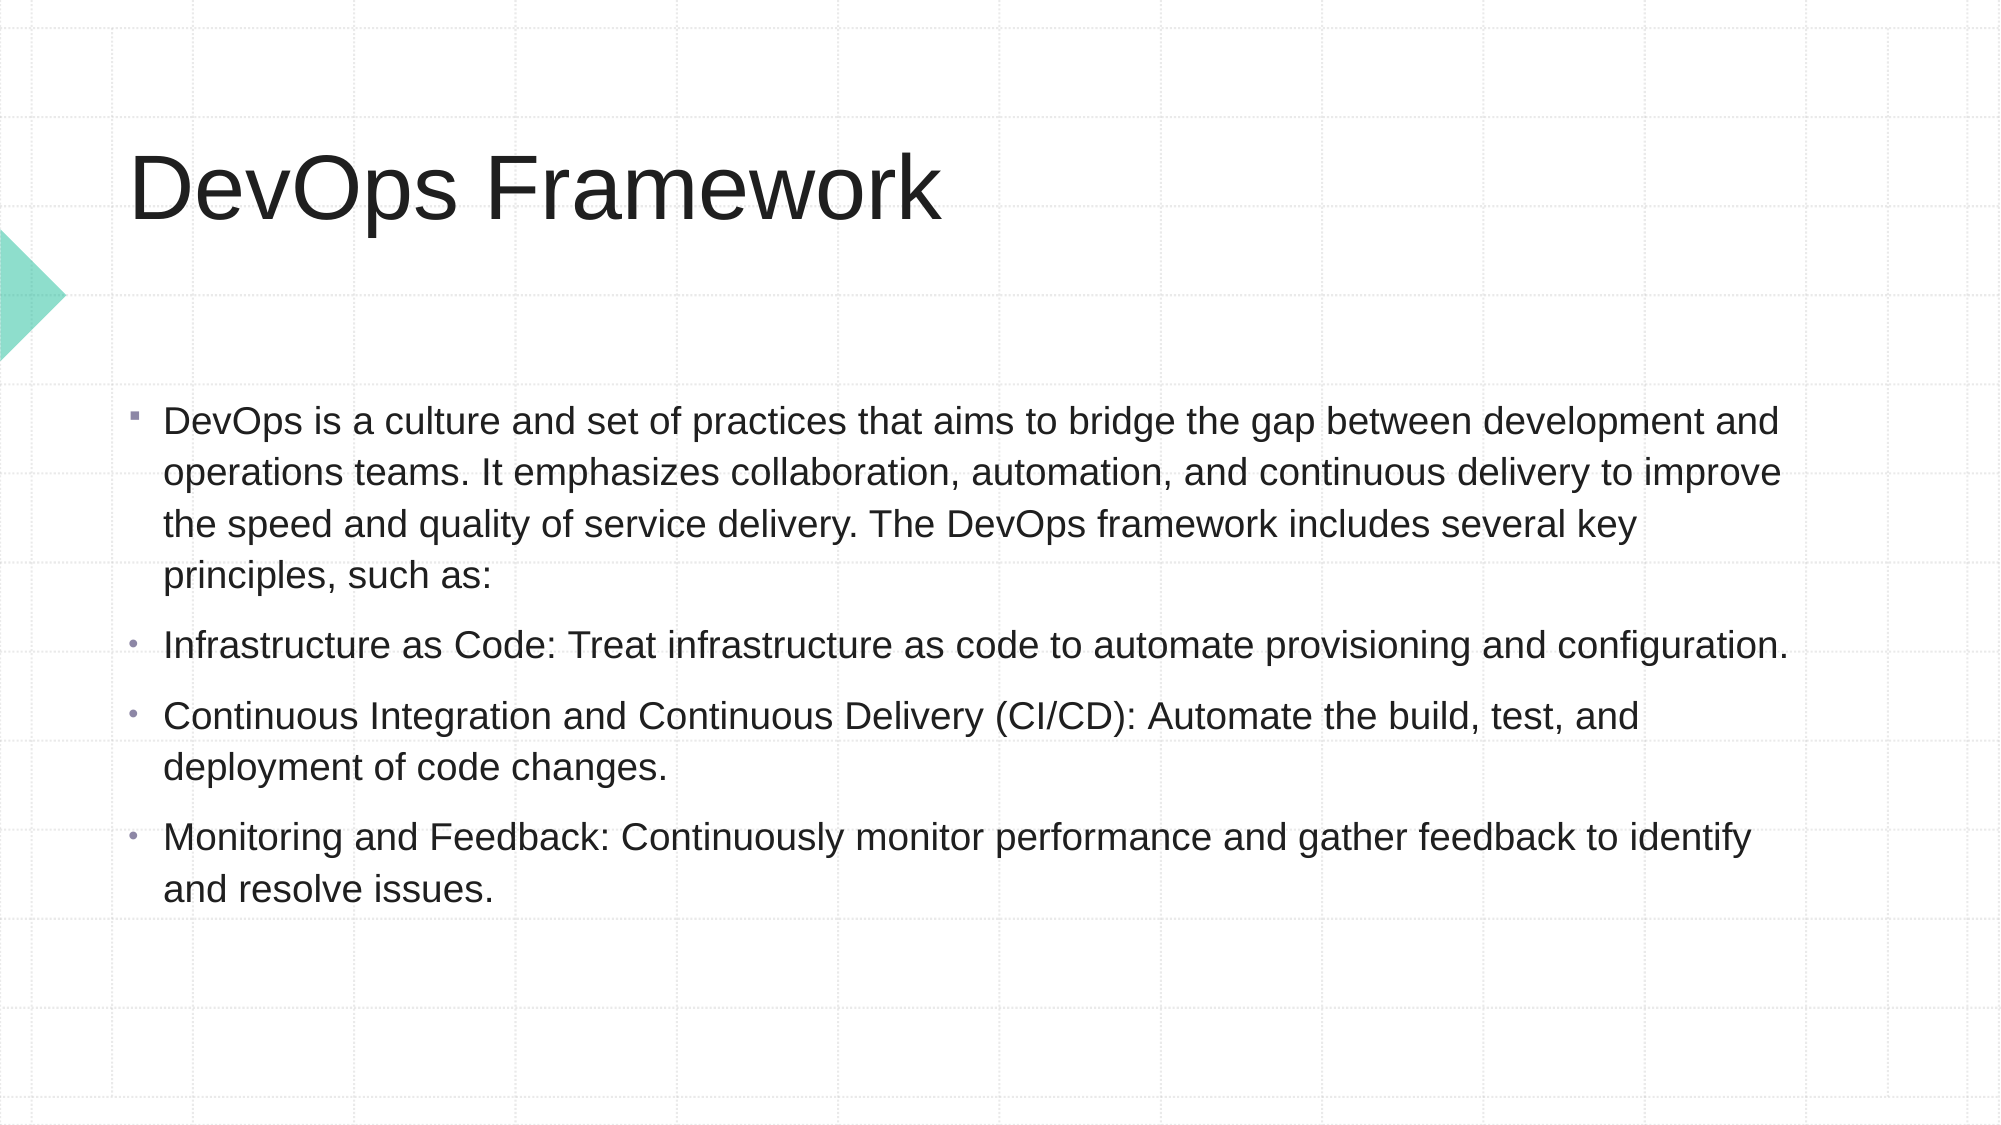

# DevOps Framework
DevOps is a culture and set of practices that aims to bridge the gap between development and operations teams. It emphasizes collaboration, automation, and continuous delivery to improve the speed and quality of service delivery. The DevOps framework includes several key principles, such as:
Infrastructure as Code: Treat infrastructure as code to automate provisioning and configuration.
Continuous Integration and Continuous Delivery (CI/CD): Automate the build, test, and deployment of code changes.
Monitoring and Feedback: Continuously monitor performance and gather feedback to identify and resolve issues.